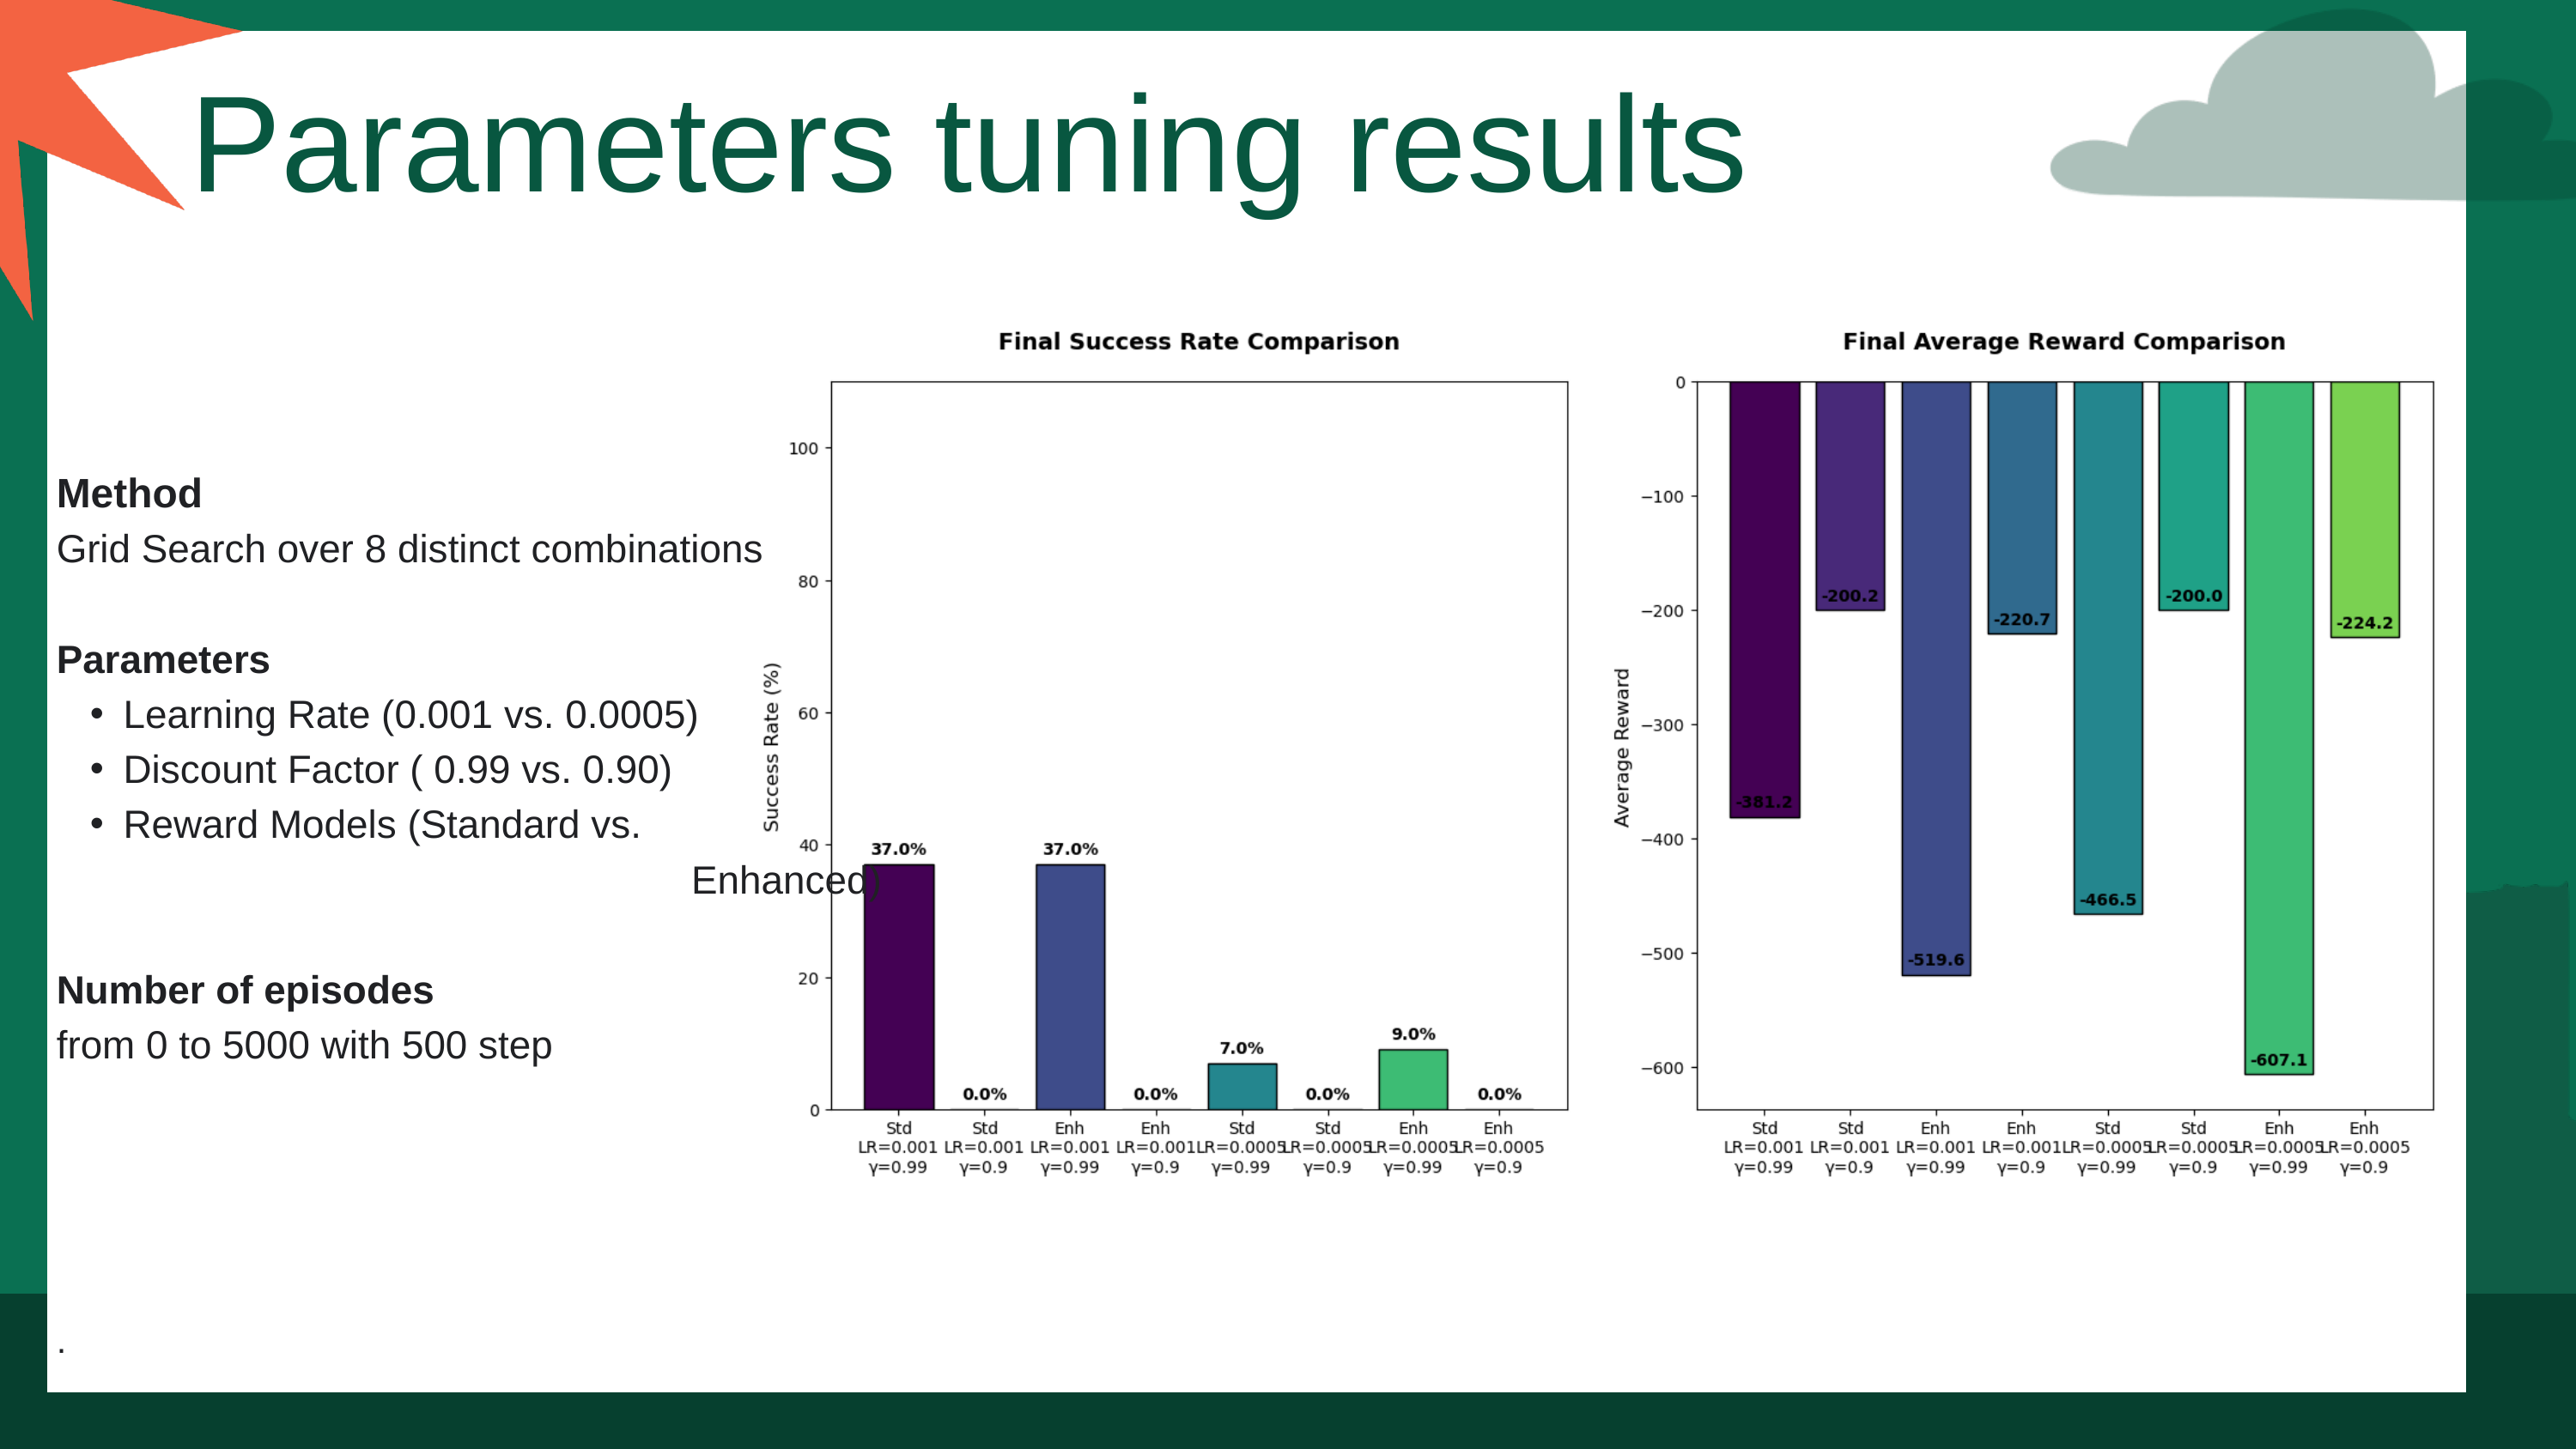

Parameters tuning results

Method
Grid Search over 8 distinct combinations

Parameters
Learning Rate (0.001 vs. 0.0005)
Discount Factor ( 0.99 vs. 0.90)
Reward Models (Standard vs.
                                                          Enhanced)

Number of episodes
from 0 to 5000 with 500 step

.